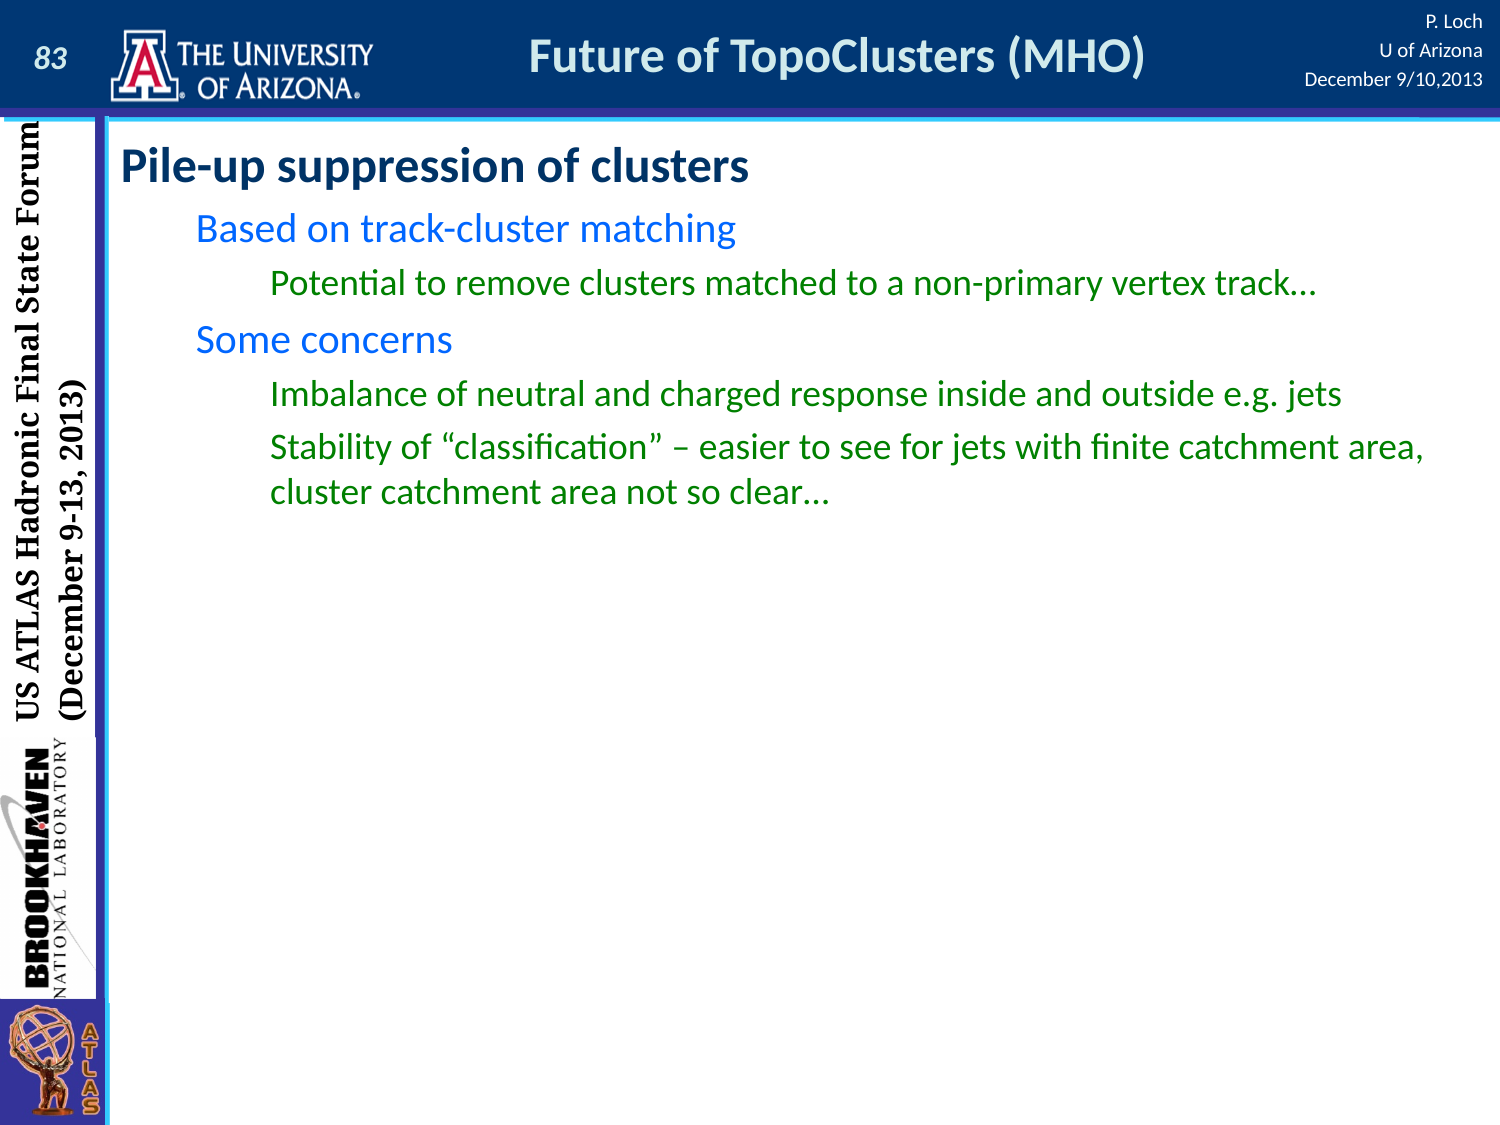

# Future of TopoClusters (MHO)
Pile-up suppression of clusters
Based on track-cluster matching
Potential to remove clusters matched to a non-primary vertex track…
Some concerns
Imbalance of neutral and charged response inside and outside e.g. jets
Stability of “classification” – easier to see for jets with finite catchment area, cluster catchment area not so clear…